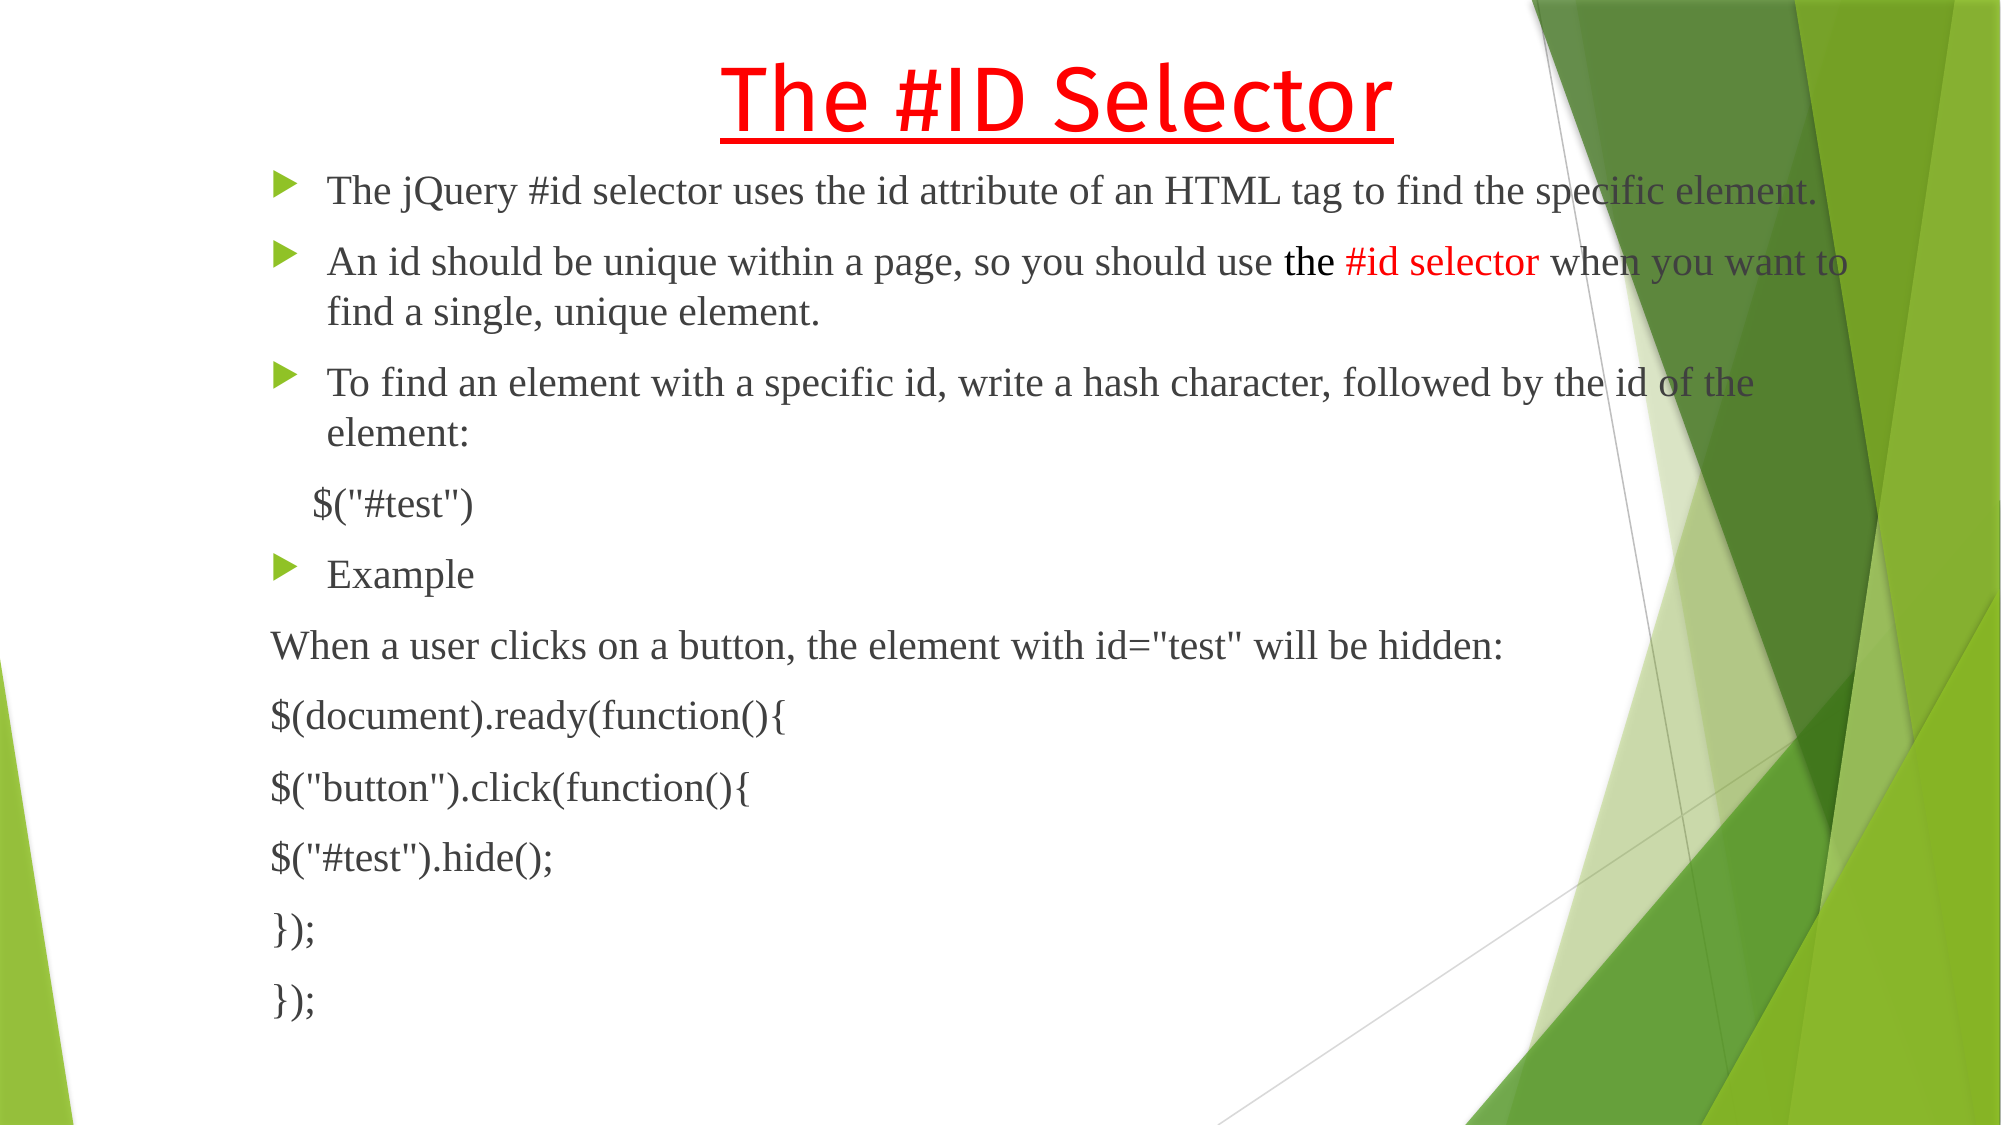

# The #ID Selector
The jQuery #id selector uses the id attribute of an HTML tag to find the specific element.
An id should be unique within a page, so you should use the #id selector when you want to find a single, unique element.
To find an element with a specific id, write a hash character, followed by the id of the element:
    $("#test")
Example
When a user clicks on a button, the element with id="test" will be hidden:
$(document).ready(function(){
$("button").click(function(){
$("#test").hide();
});
});